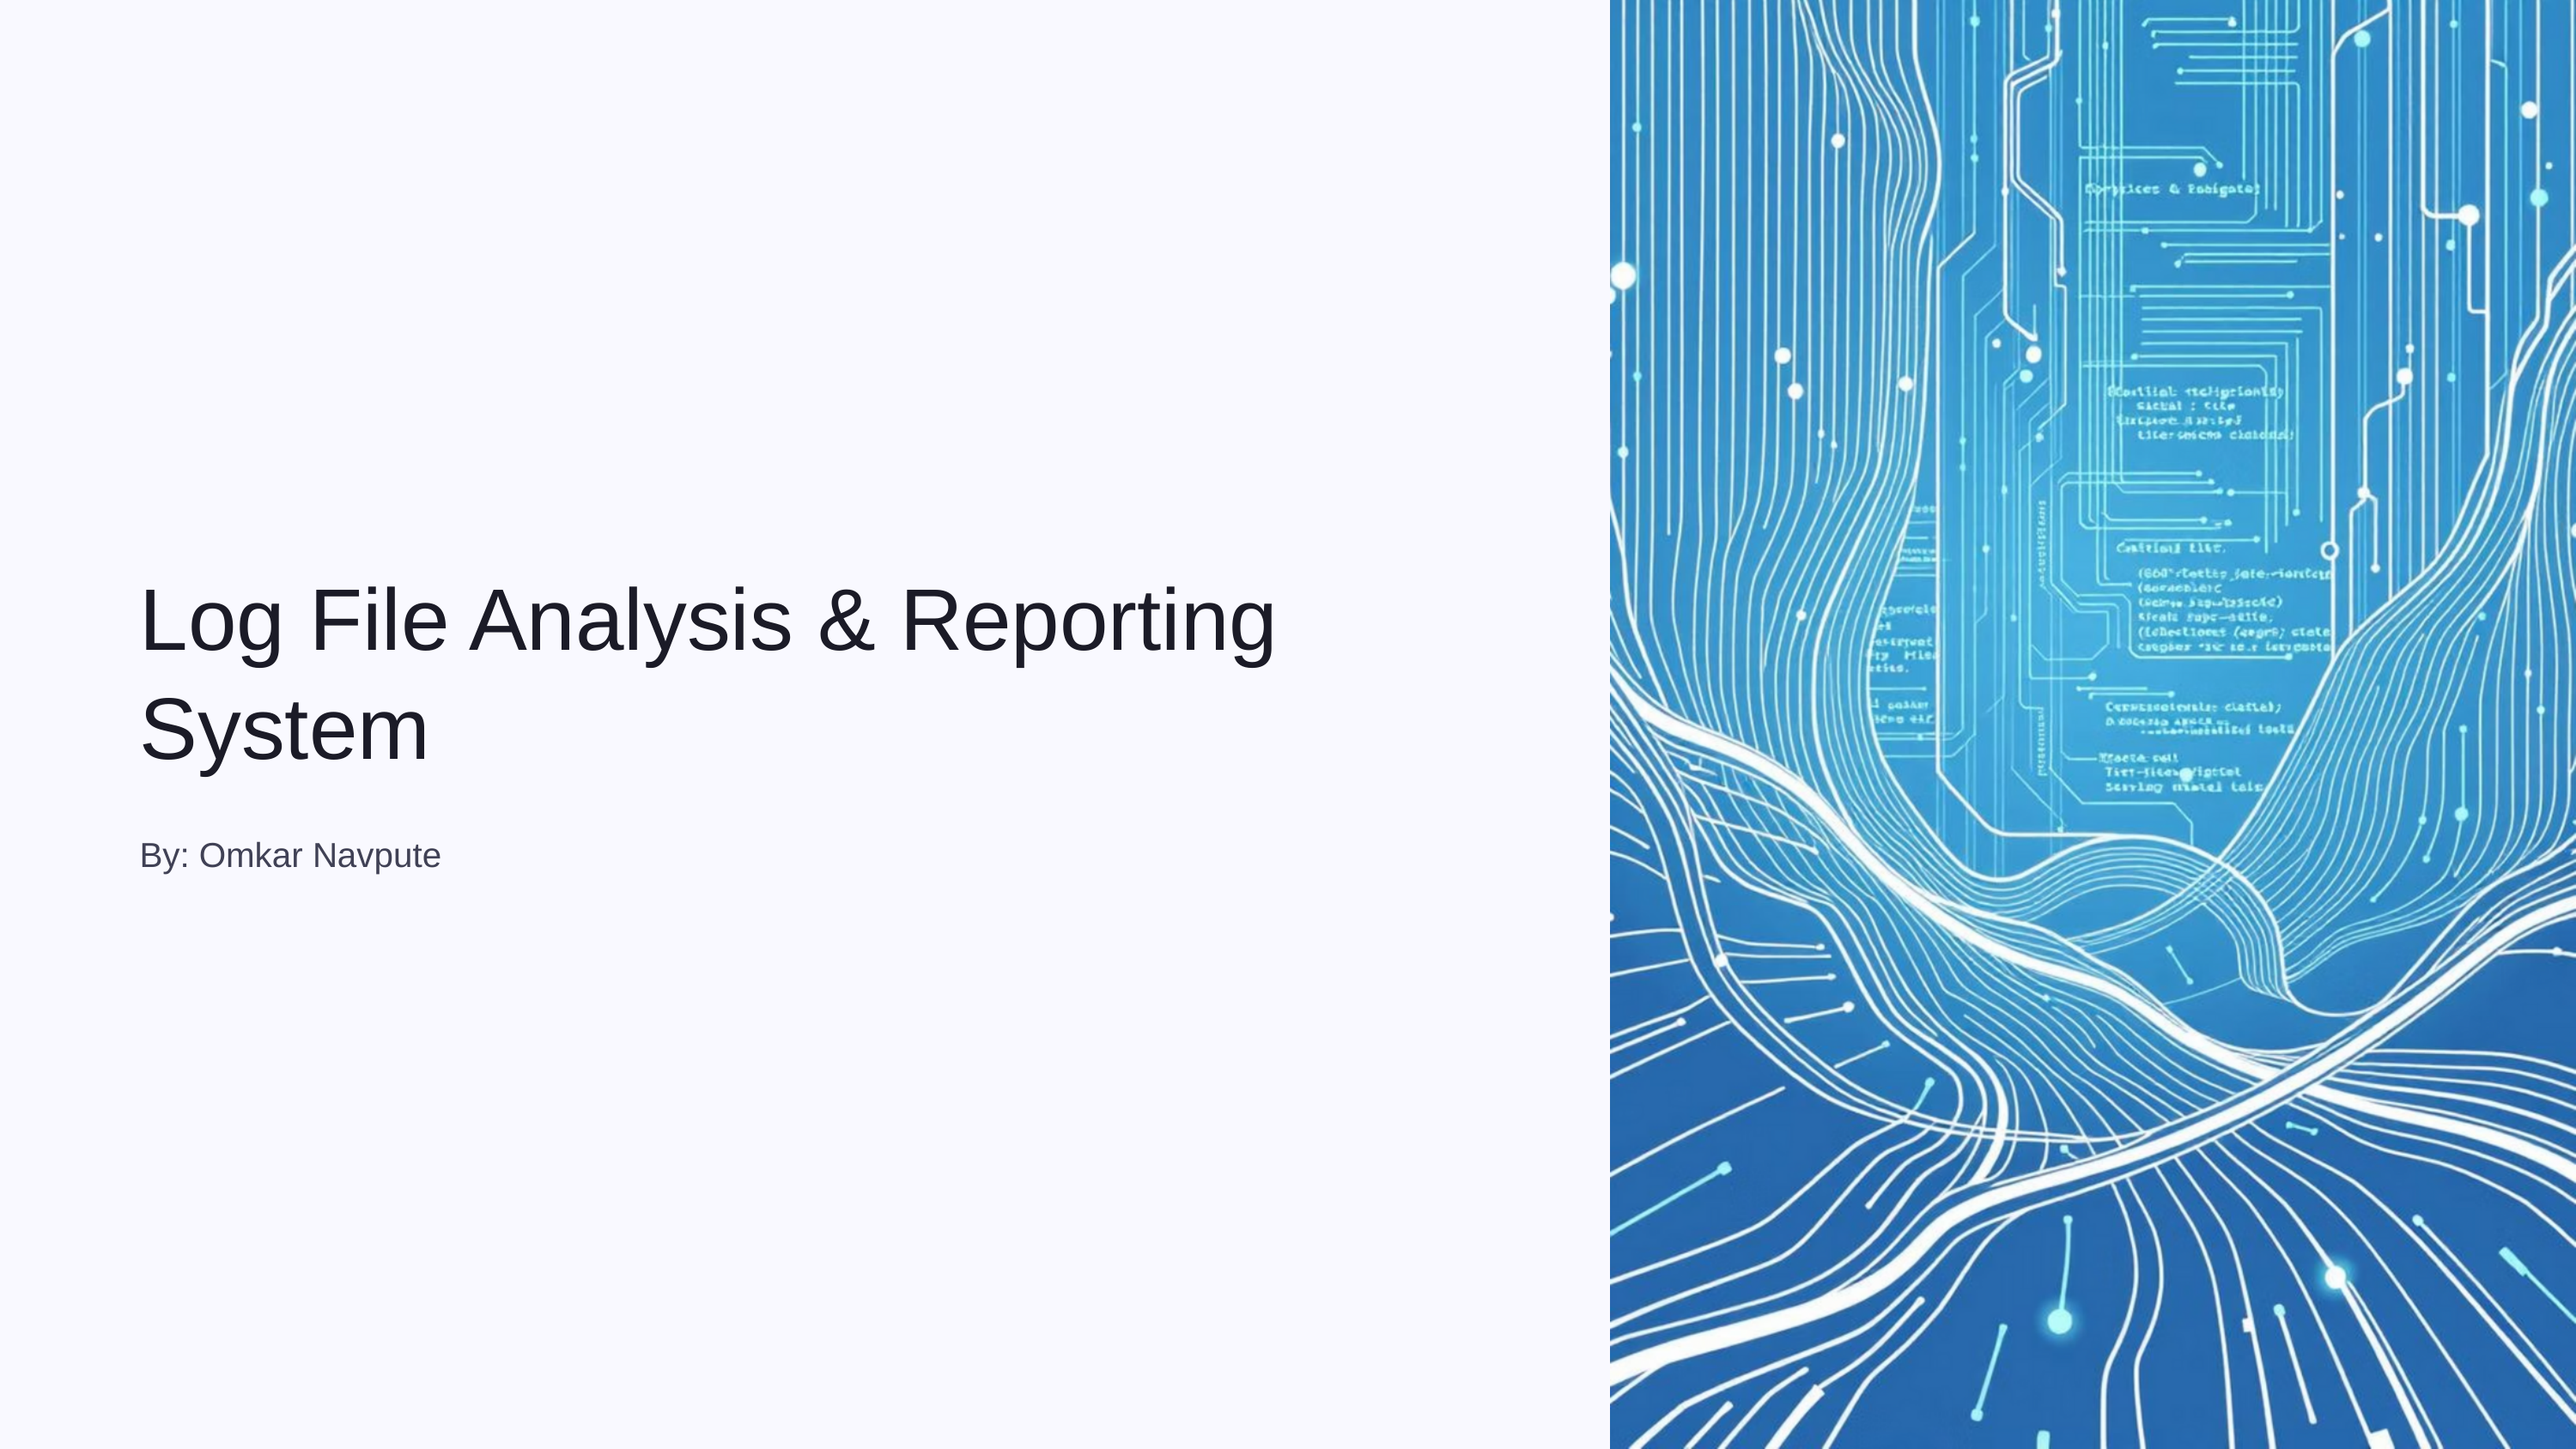

Log File Analysis & Reporting System
By: Omkar Navpute